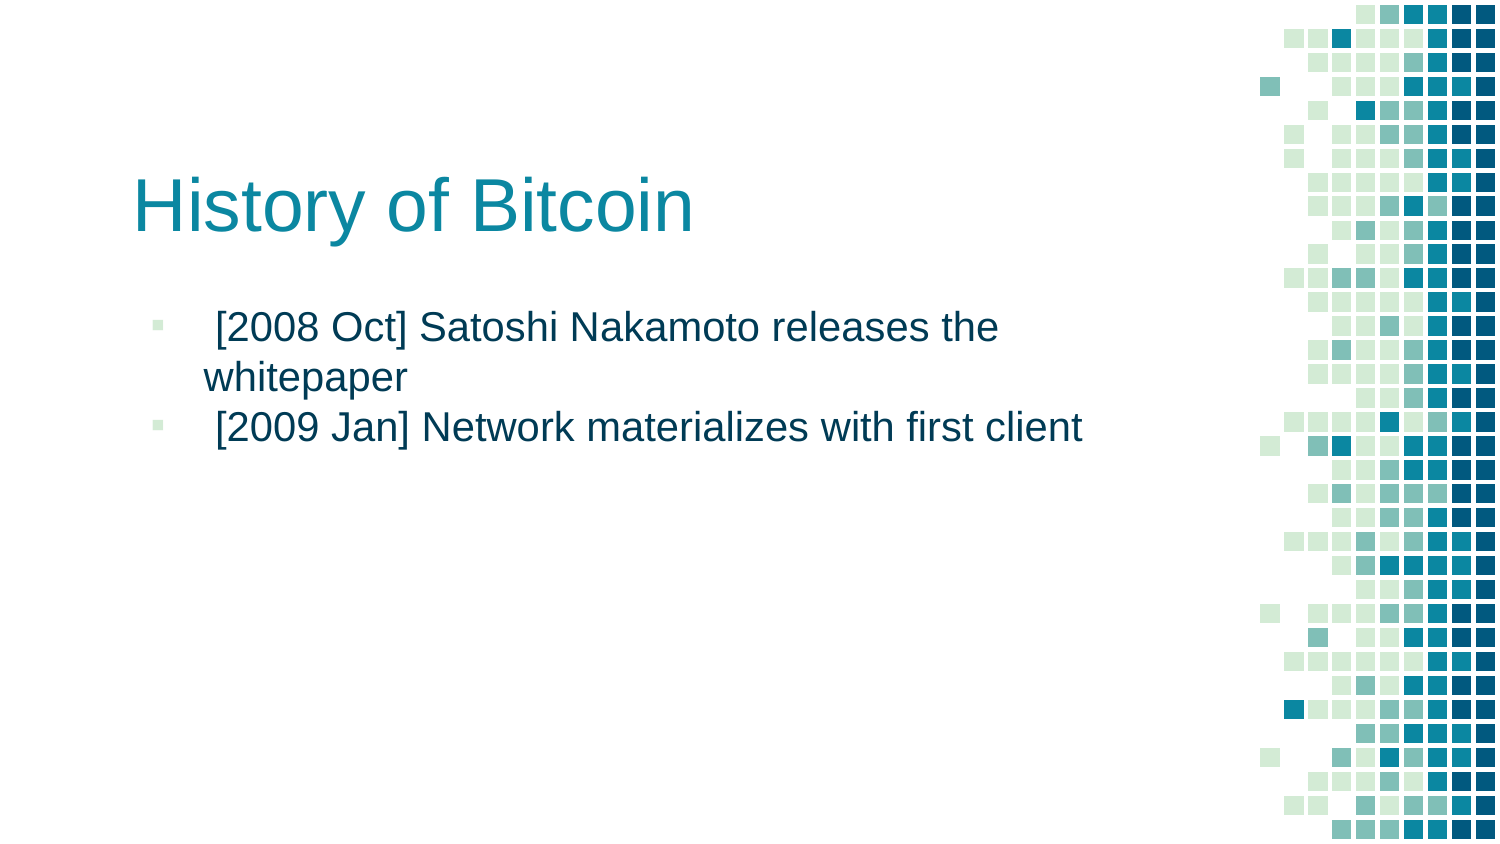

# History of Bitcoin
 [2008 Oct] Satoshi Nakamoto releases the whitepaper
 [2009 Jan] Network materializes with first client
7